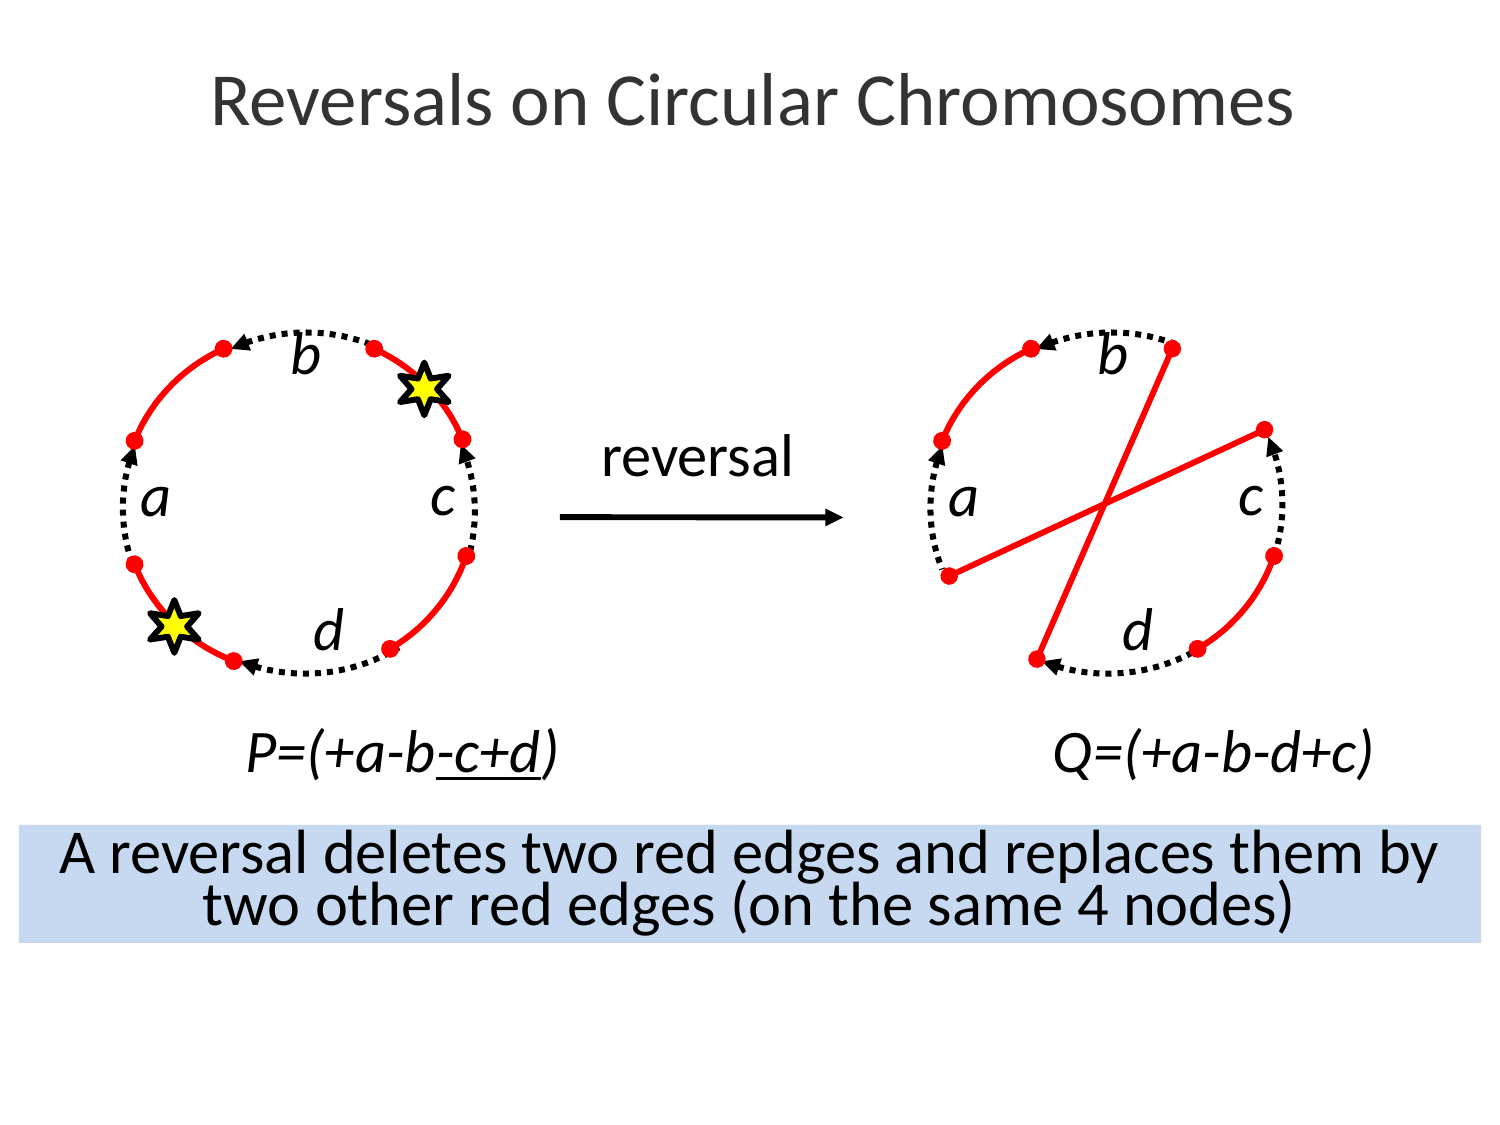

Reversals on Circular Chromosomes

b
b

reversal

c
c
a
a

d
d

     P=(+a-b-c+d)                                    Q=(+a-b-d+c)
A reversal deletes two red edges and replaces them by two other red edges (on the same 4 nodes)